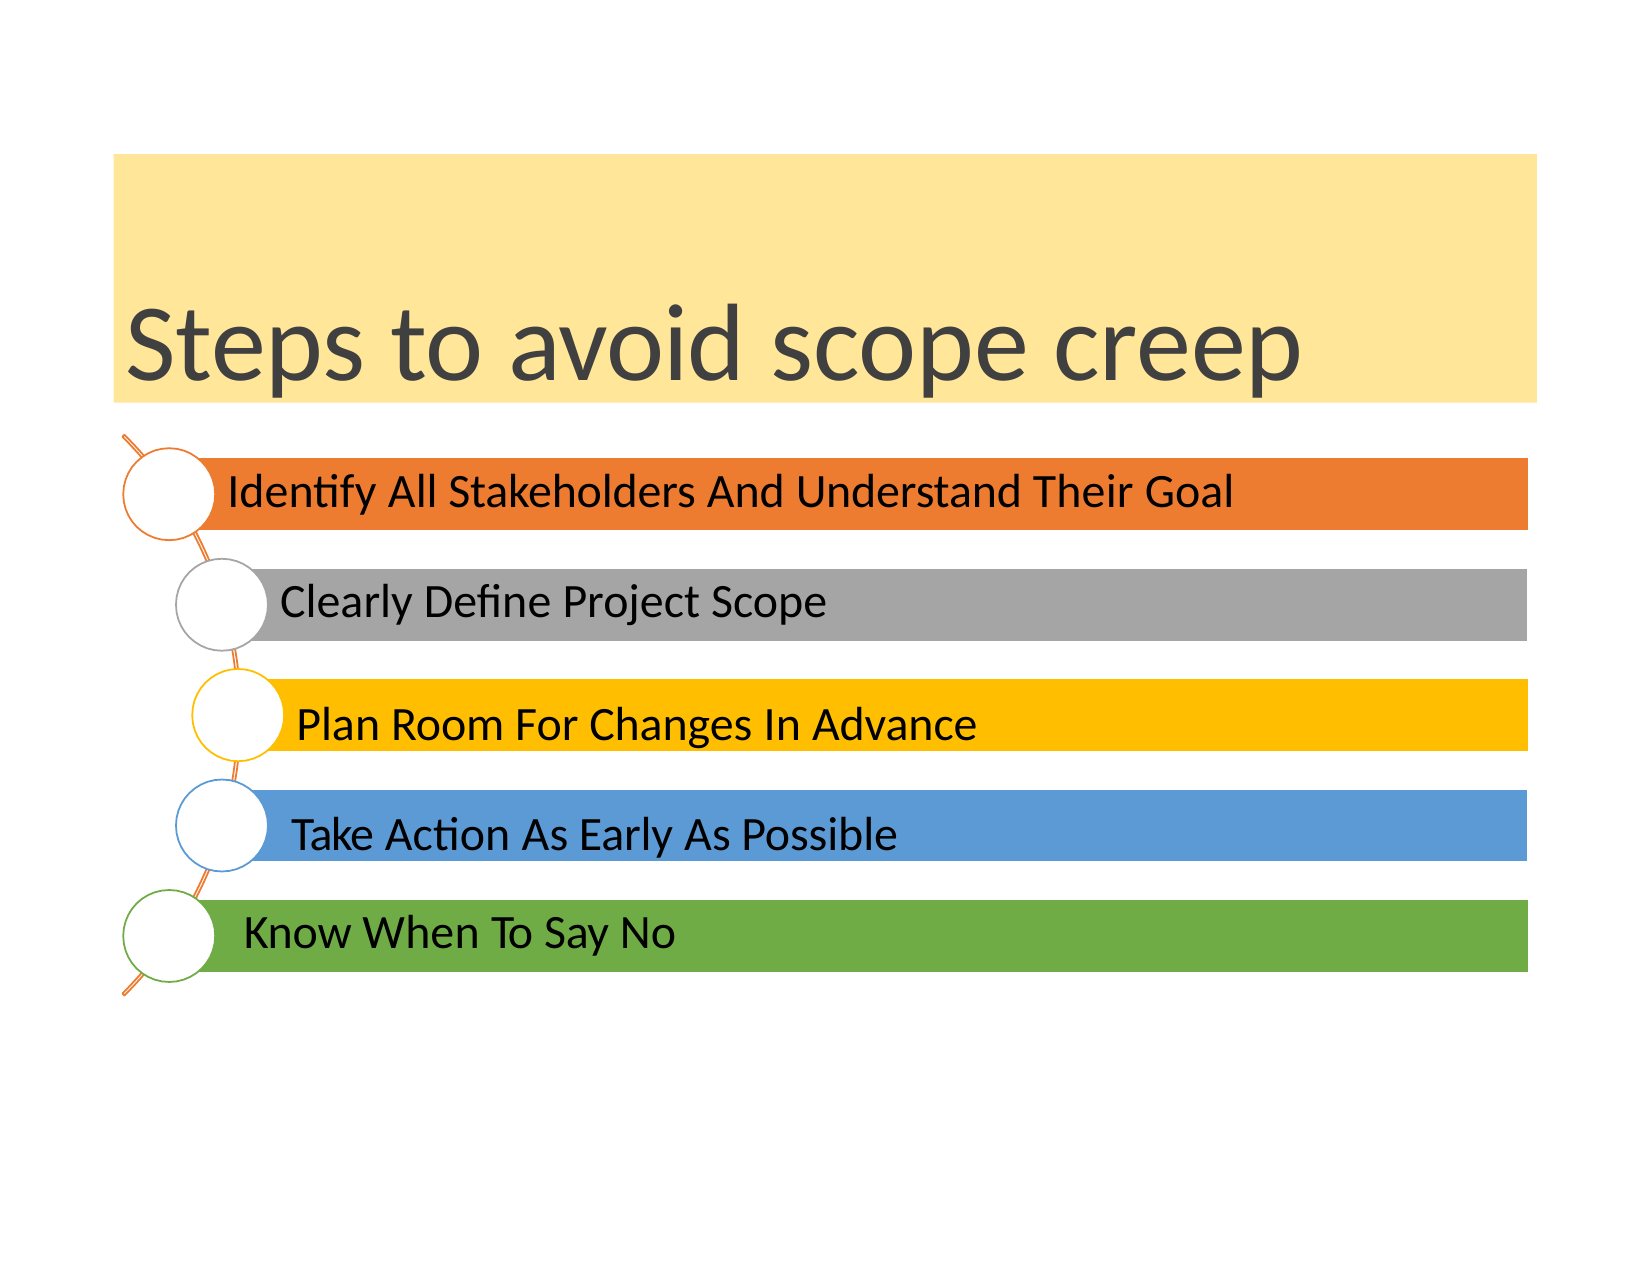

# Steps to avoid scope creep

Identify All Stakeholders And Understand Their Goal

Clearly Define Project Scope
Plan Room For Changes In Advance  Take Action As Early As Possible
Know When To Say No